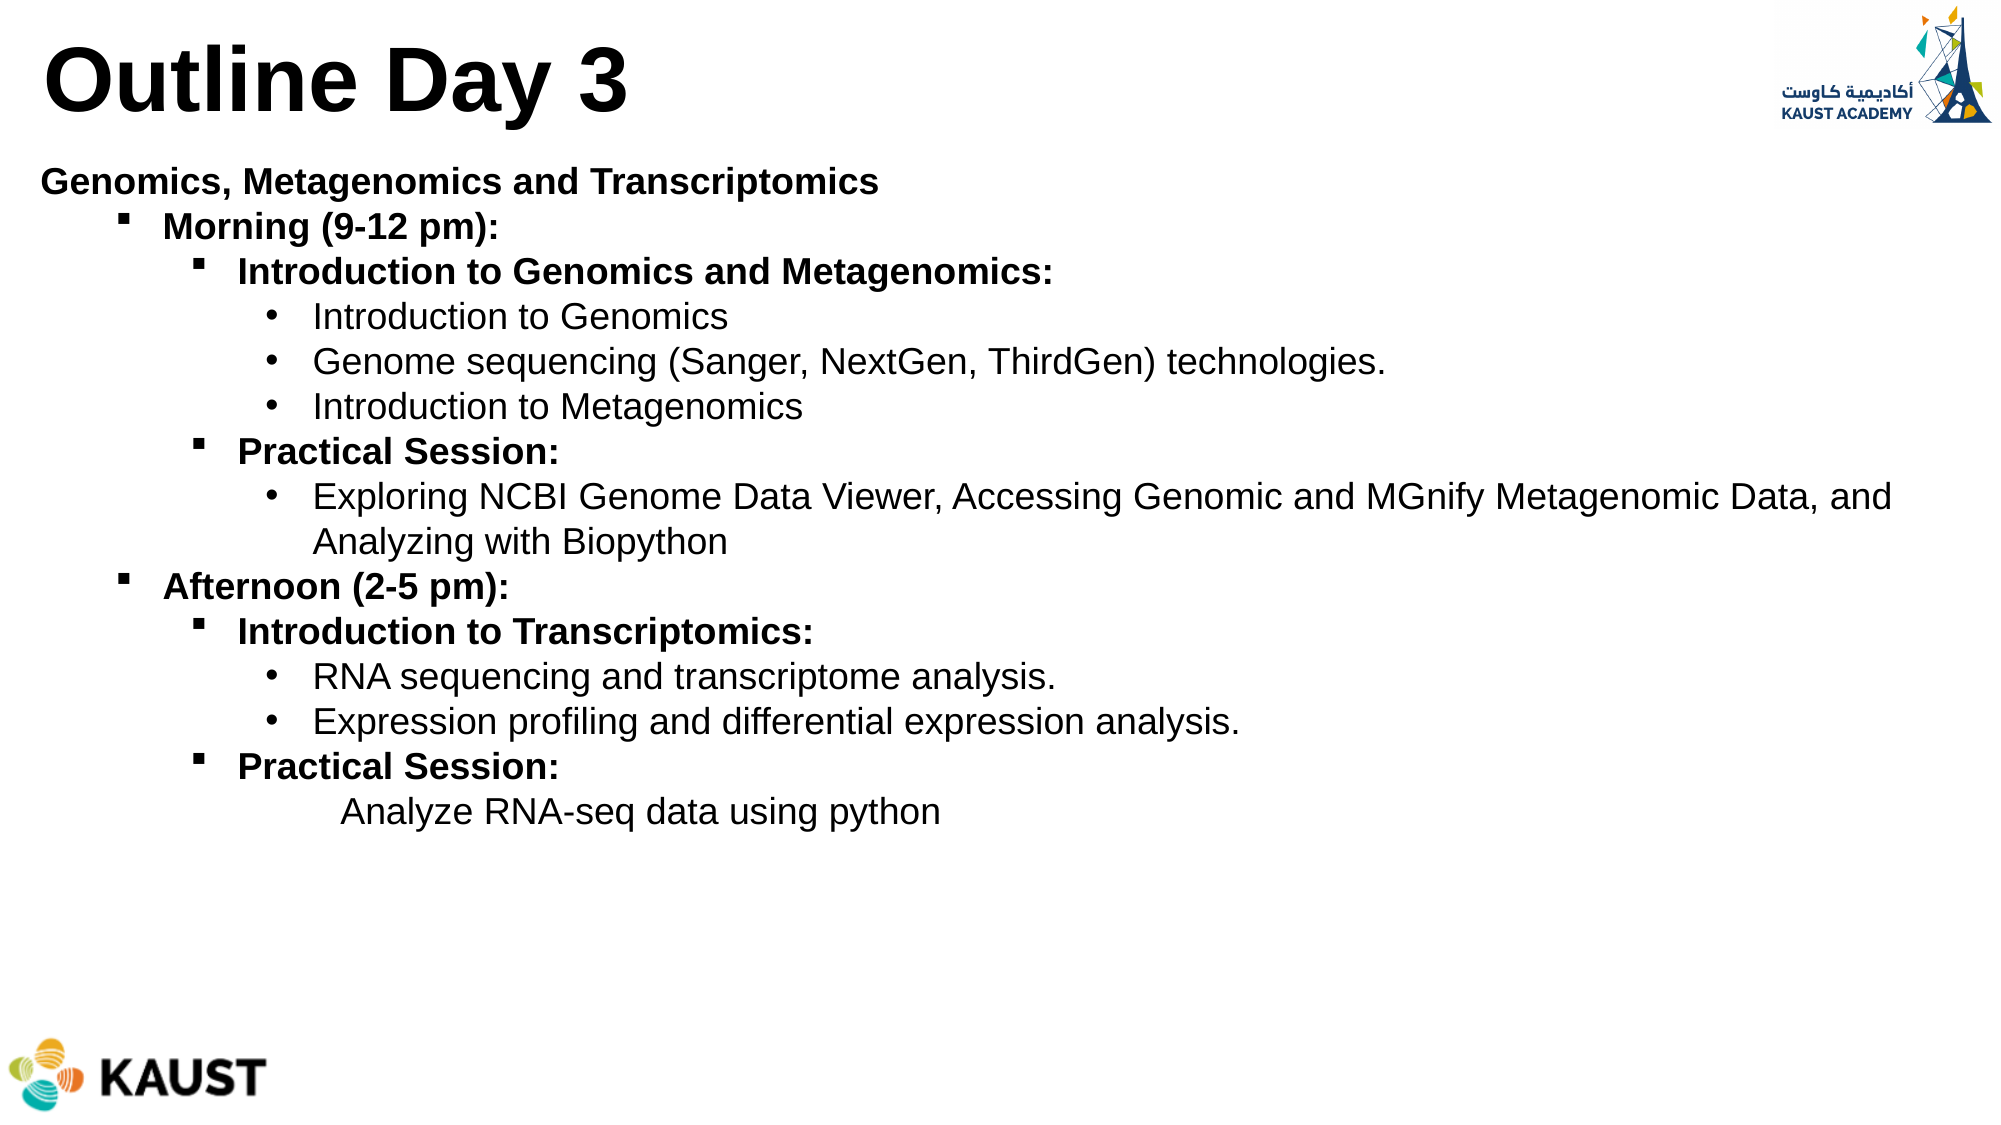

Outline Day 3
Genomics, Metagenomics and Transcriptomics
Morning (9-12 pm):
Introduction to Genomics and Metagenomics:
Introduction to Genomics
Genome sequencing (Sanger, NextGen, ThirdGen) technologies.
Introduction to Metagenomics
Practical Session:
Exploring NCBI Genome Data Viewer, Accessing Genomic and MGnify Metagenomic Data, and Analyzing with Biopython
Afternoon (2-5 pm):
Introduction to Transcriptomics:
RNA sequencing and transcriptome analysis.
Expression profiling and differential expression analysis.
Practical Session:
	Analyze RNA-seq data using python